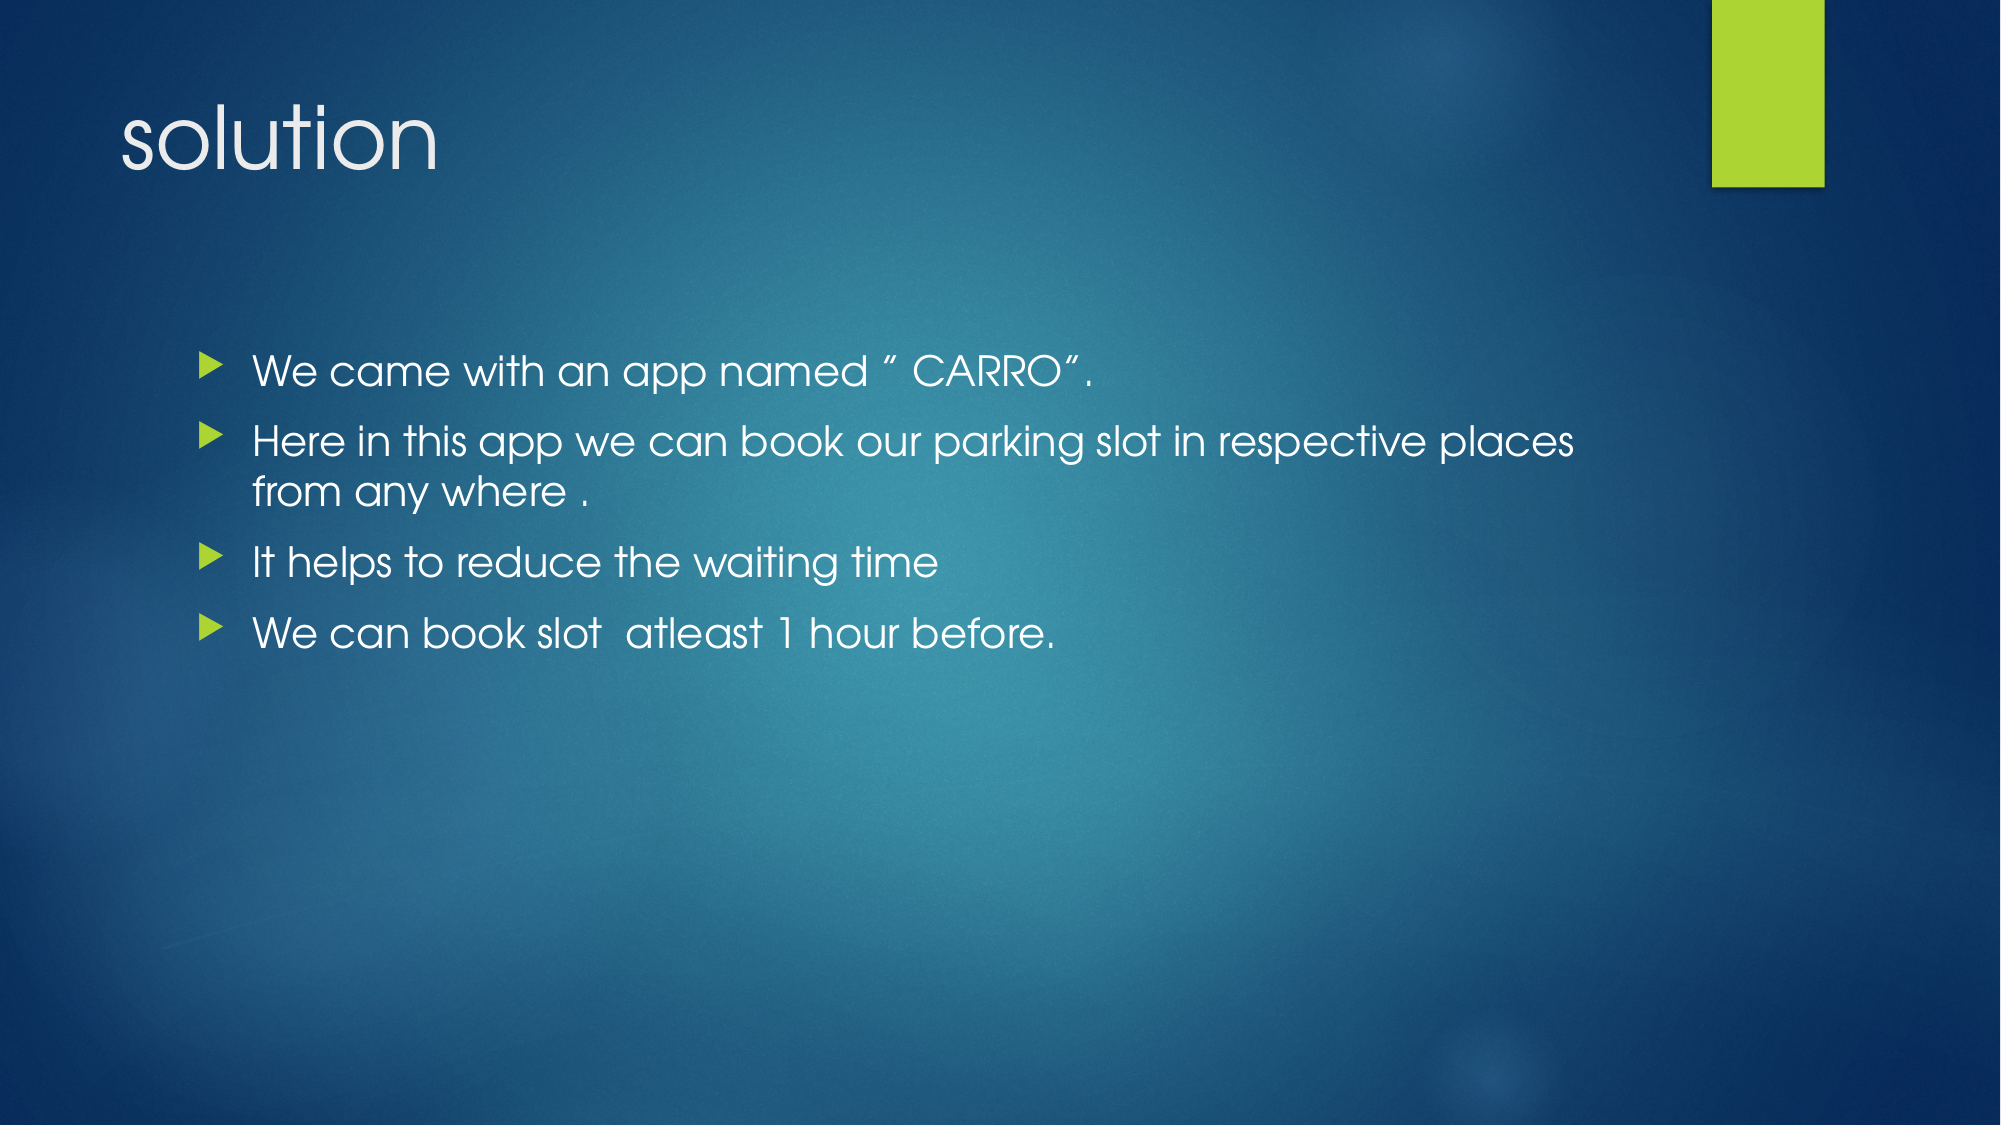

# solution
We came with an app named ” CARRO”.
Here in this app we can book our parking slot in respective places from any where .
It helps to reduce the waiting time
We can book slot  atleast 1 hour before.